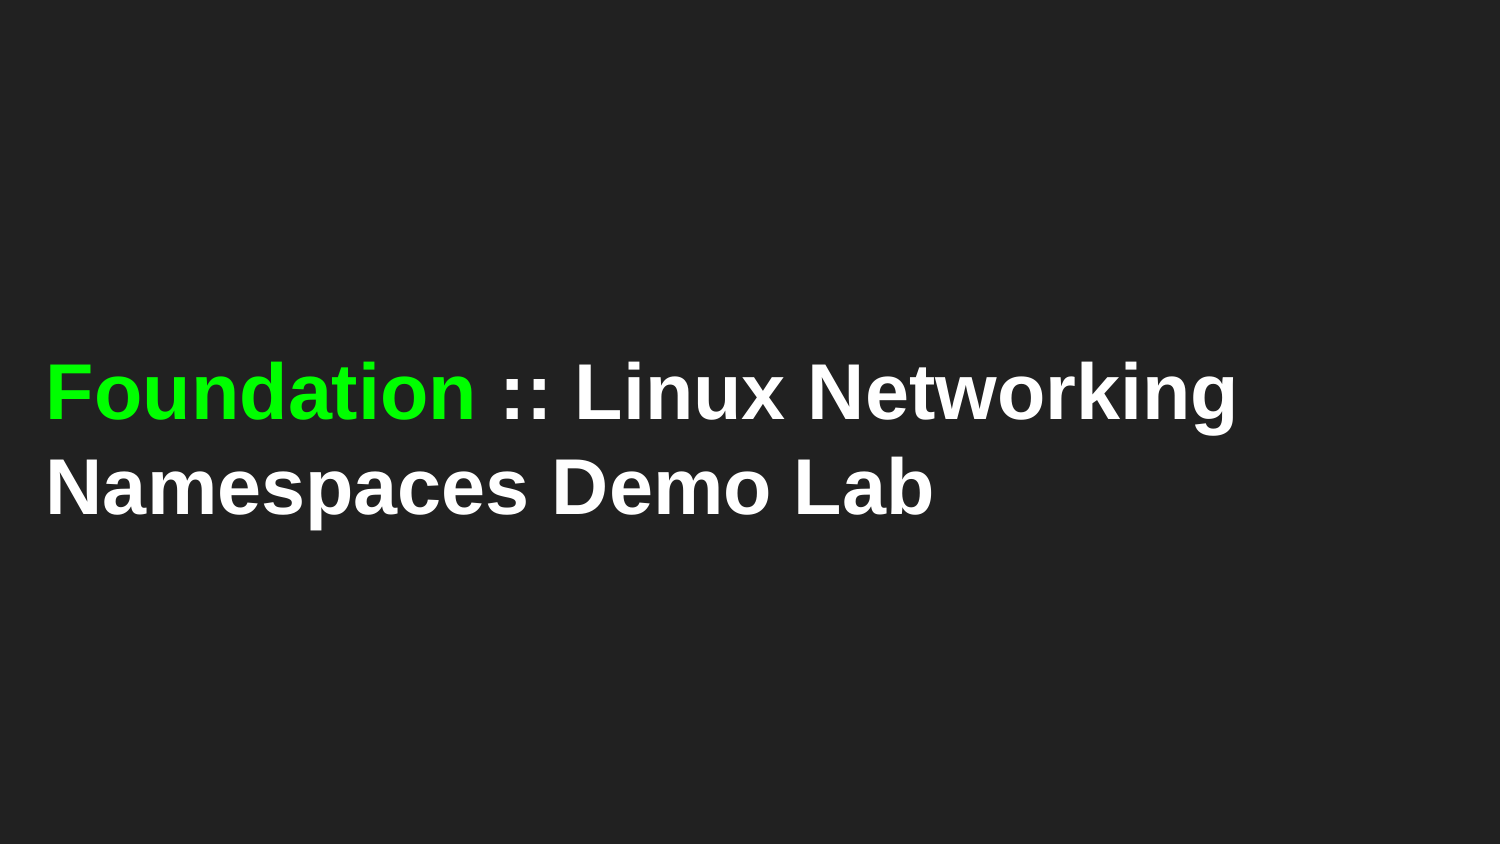

# Foundation :: Linux Networking Namespaces Demo Lab